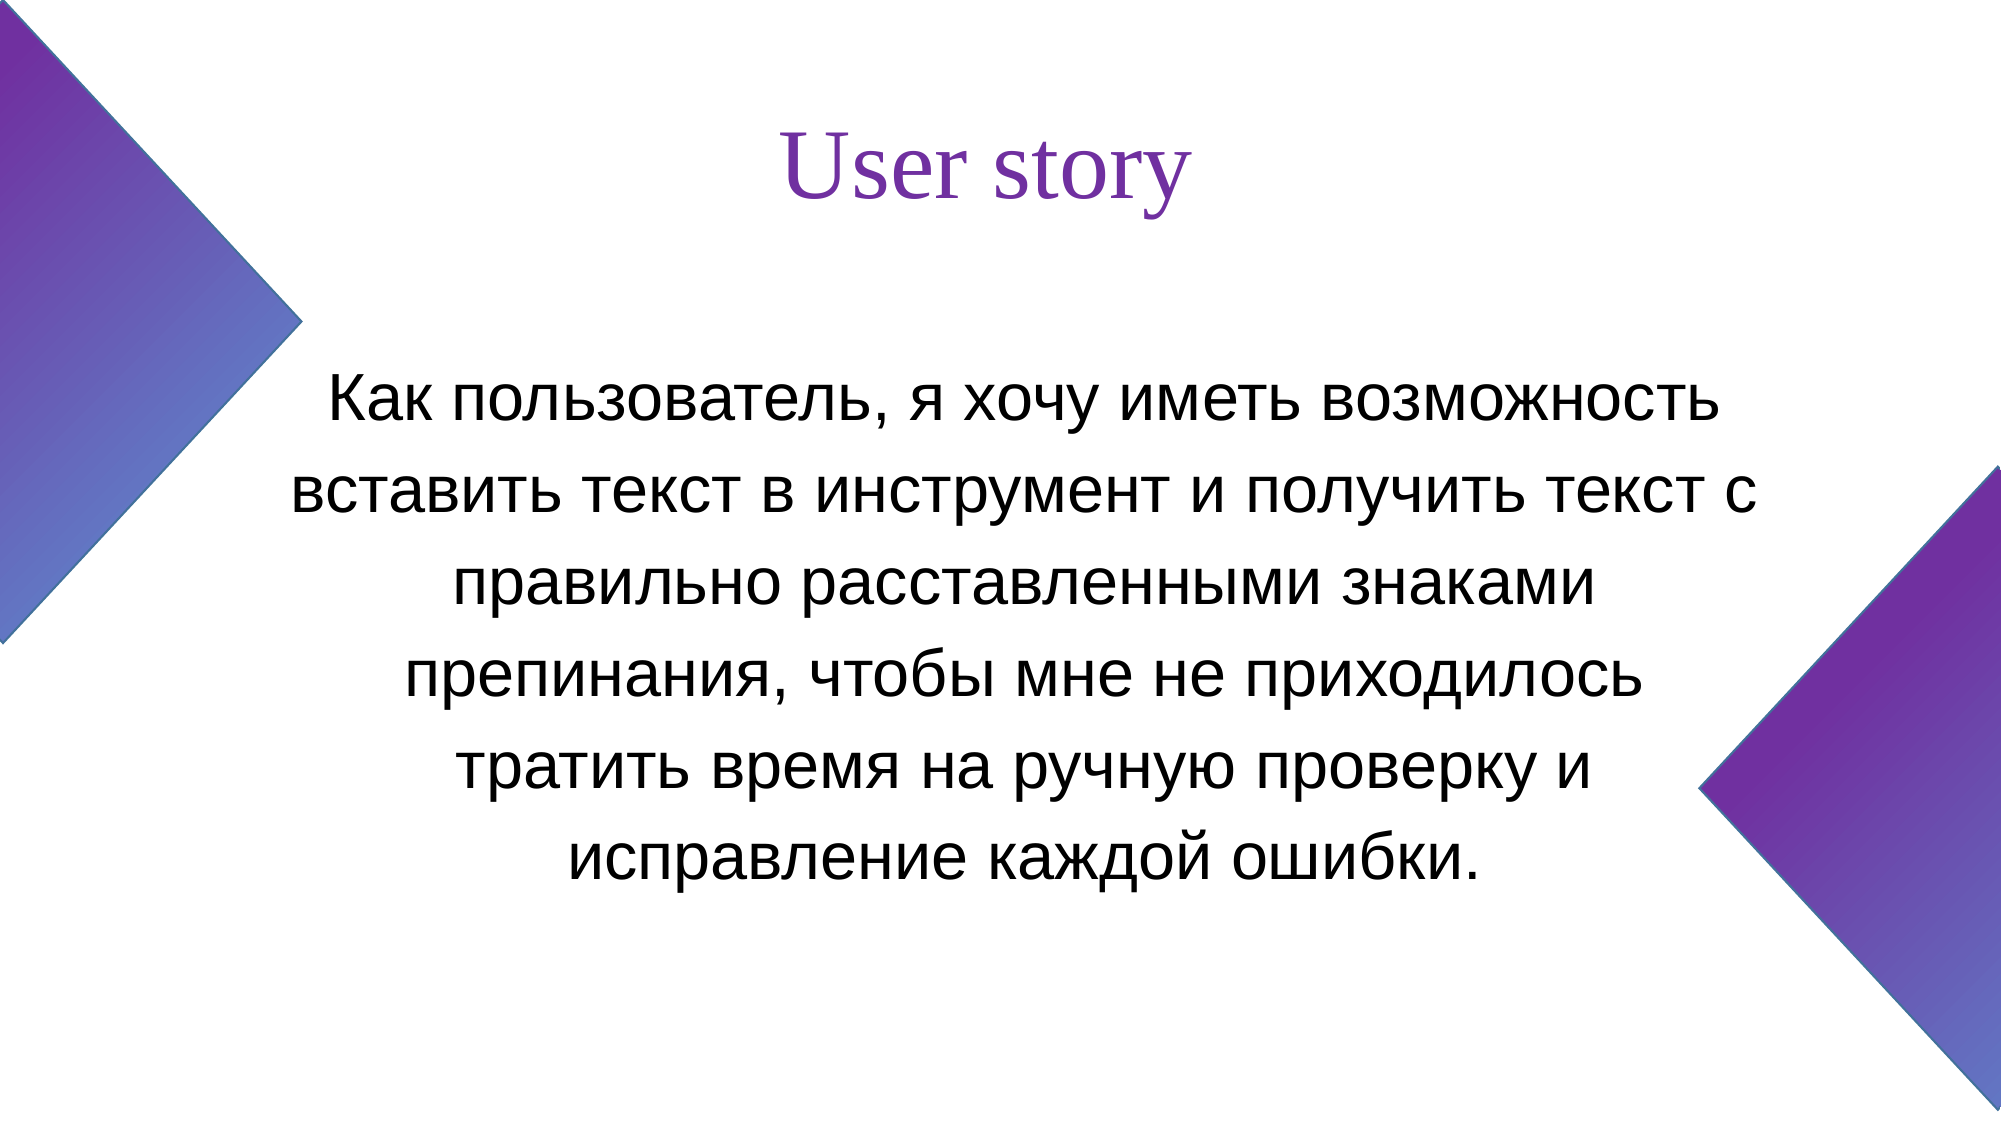

User story
Как пользователь, я хочу иметь возможность вставить текст в инструмент и получить текст с правильно расставленными знаками препинания, чтобы мне не приходилось тратить время на ручную проверку и исправление каждой ошибки.